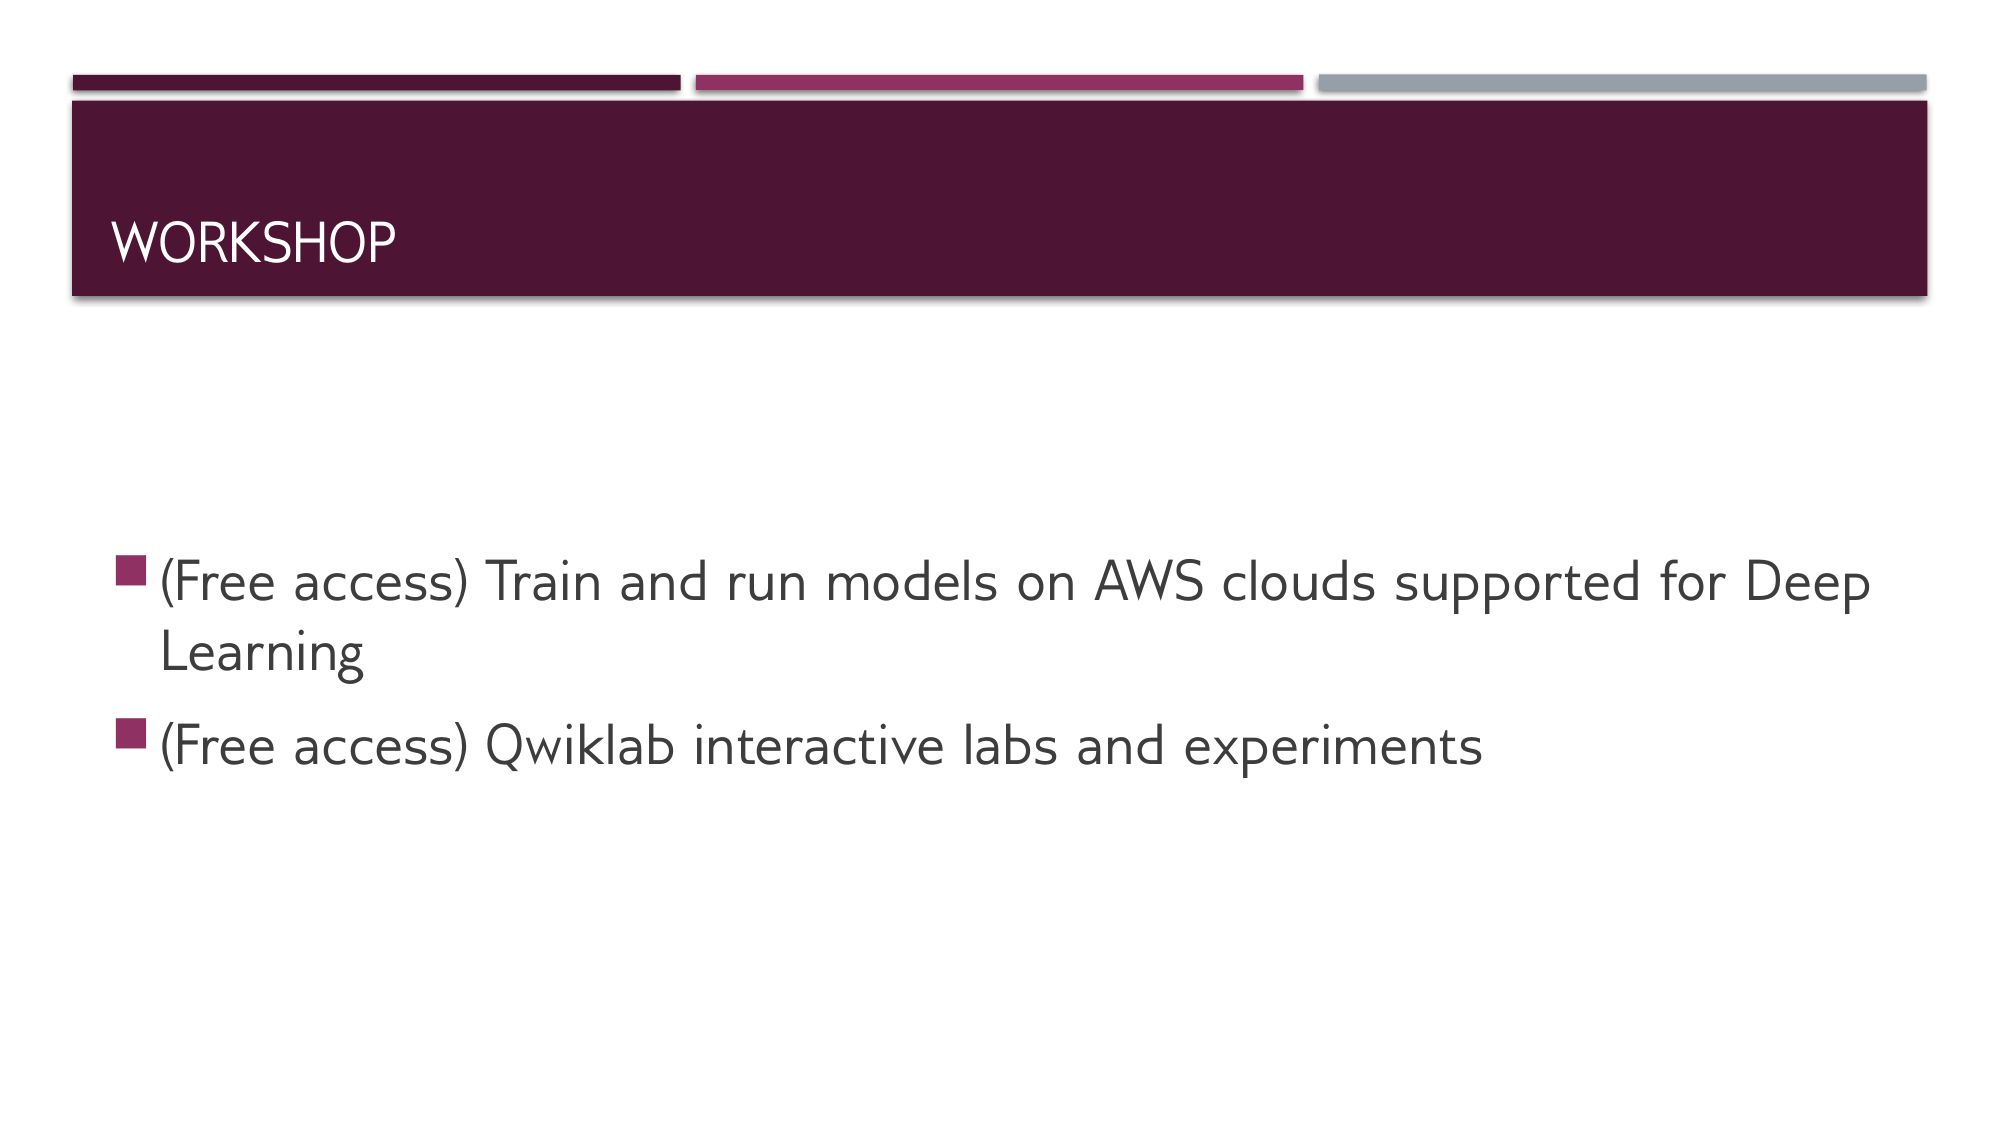

# Workshop
(Free access) Train and run models on AWS clouds supported for Deep Learning
(Free access) Qwiklab interactive labs and experiments